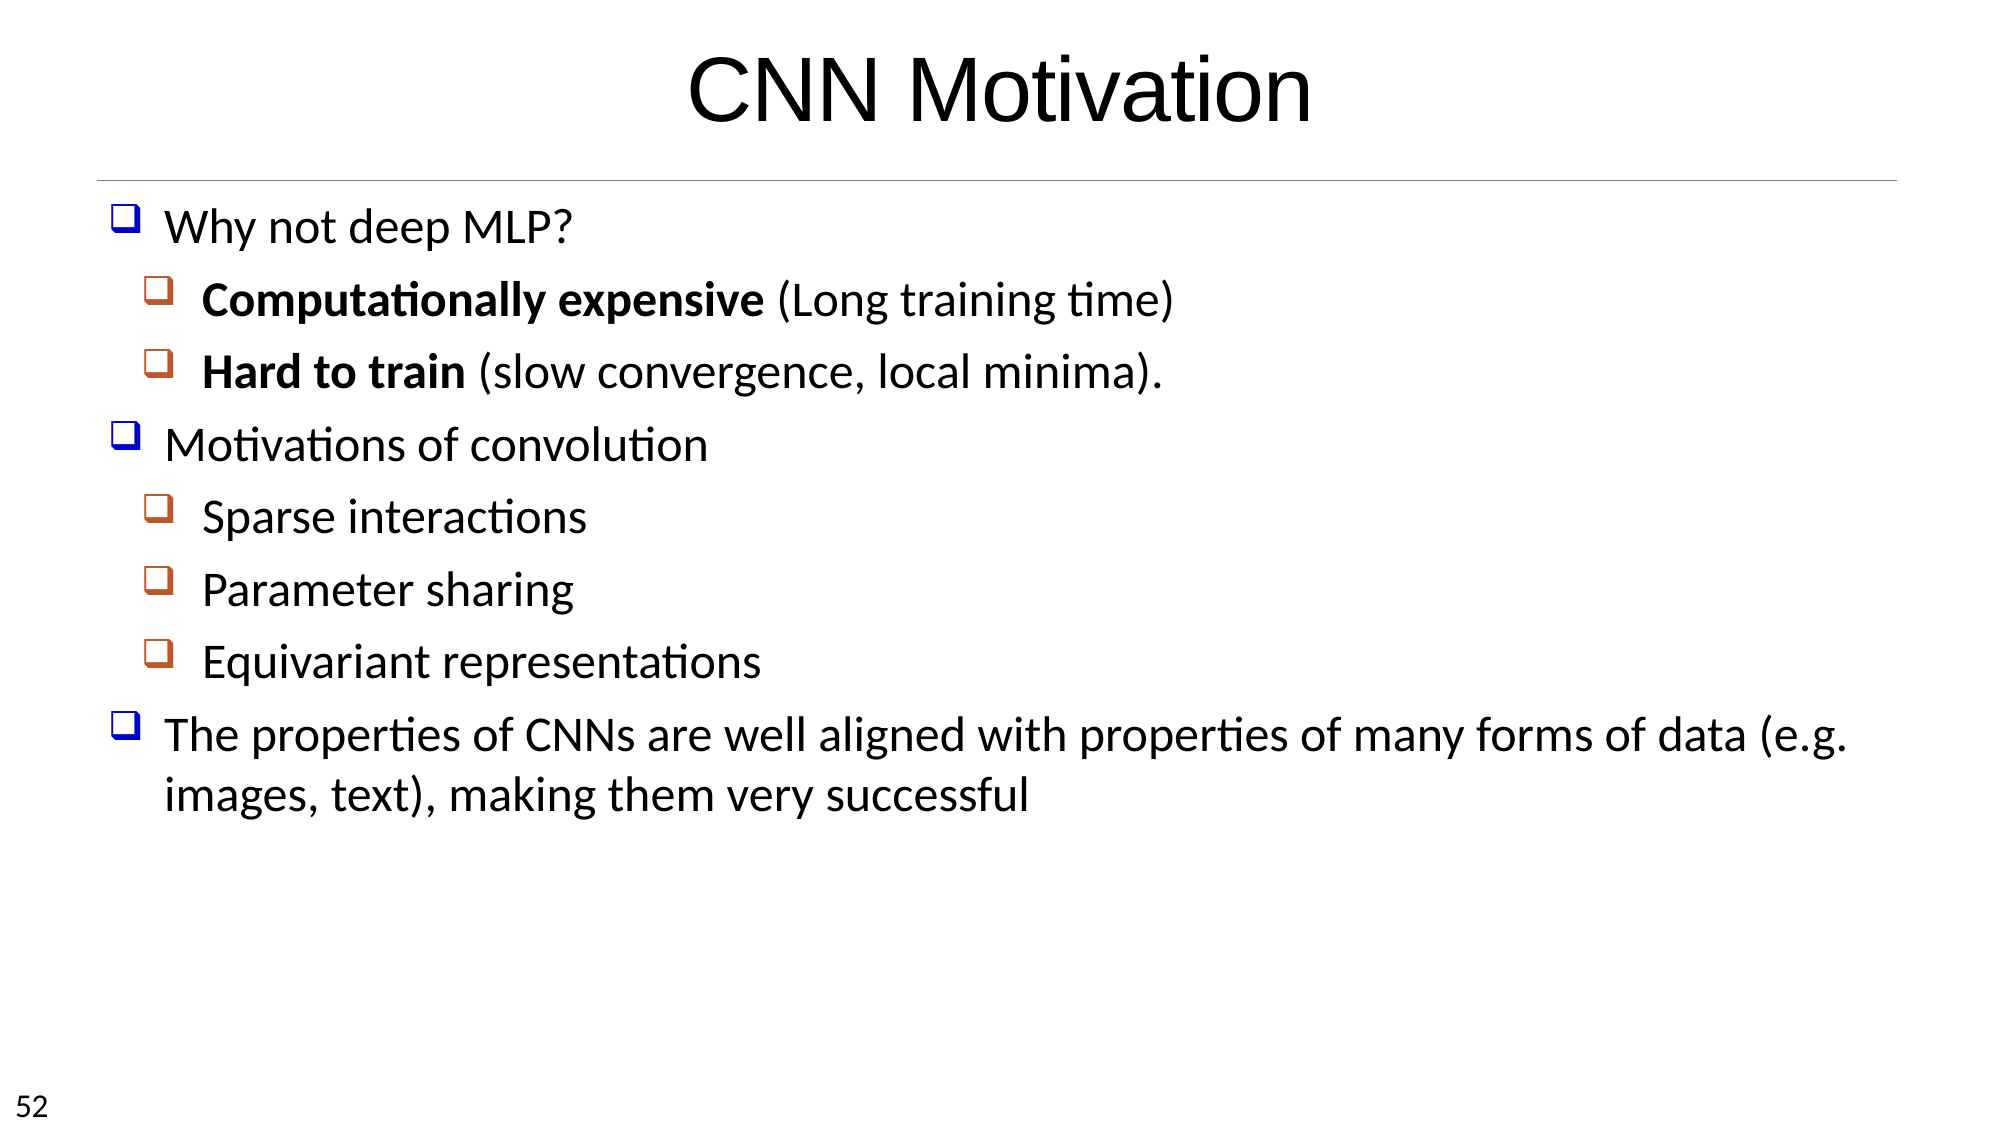

CNN Motivation
Why not deep MLP?
Computationally expensive (Long training time)
Hard to train (slow convergence, local minima).
Motivations of convolution
Sparse interactions
Parameter sharing
Equivariant representations
The properties of CNNs are well aligned with properties of many forms of data (e.g. images, text), making them very successful